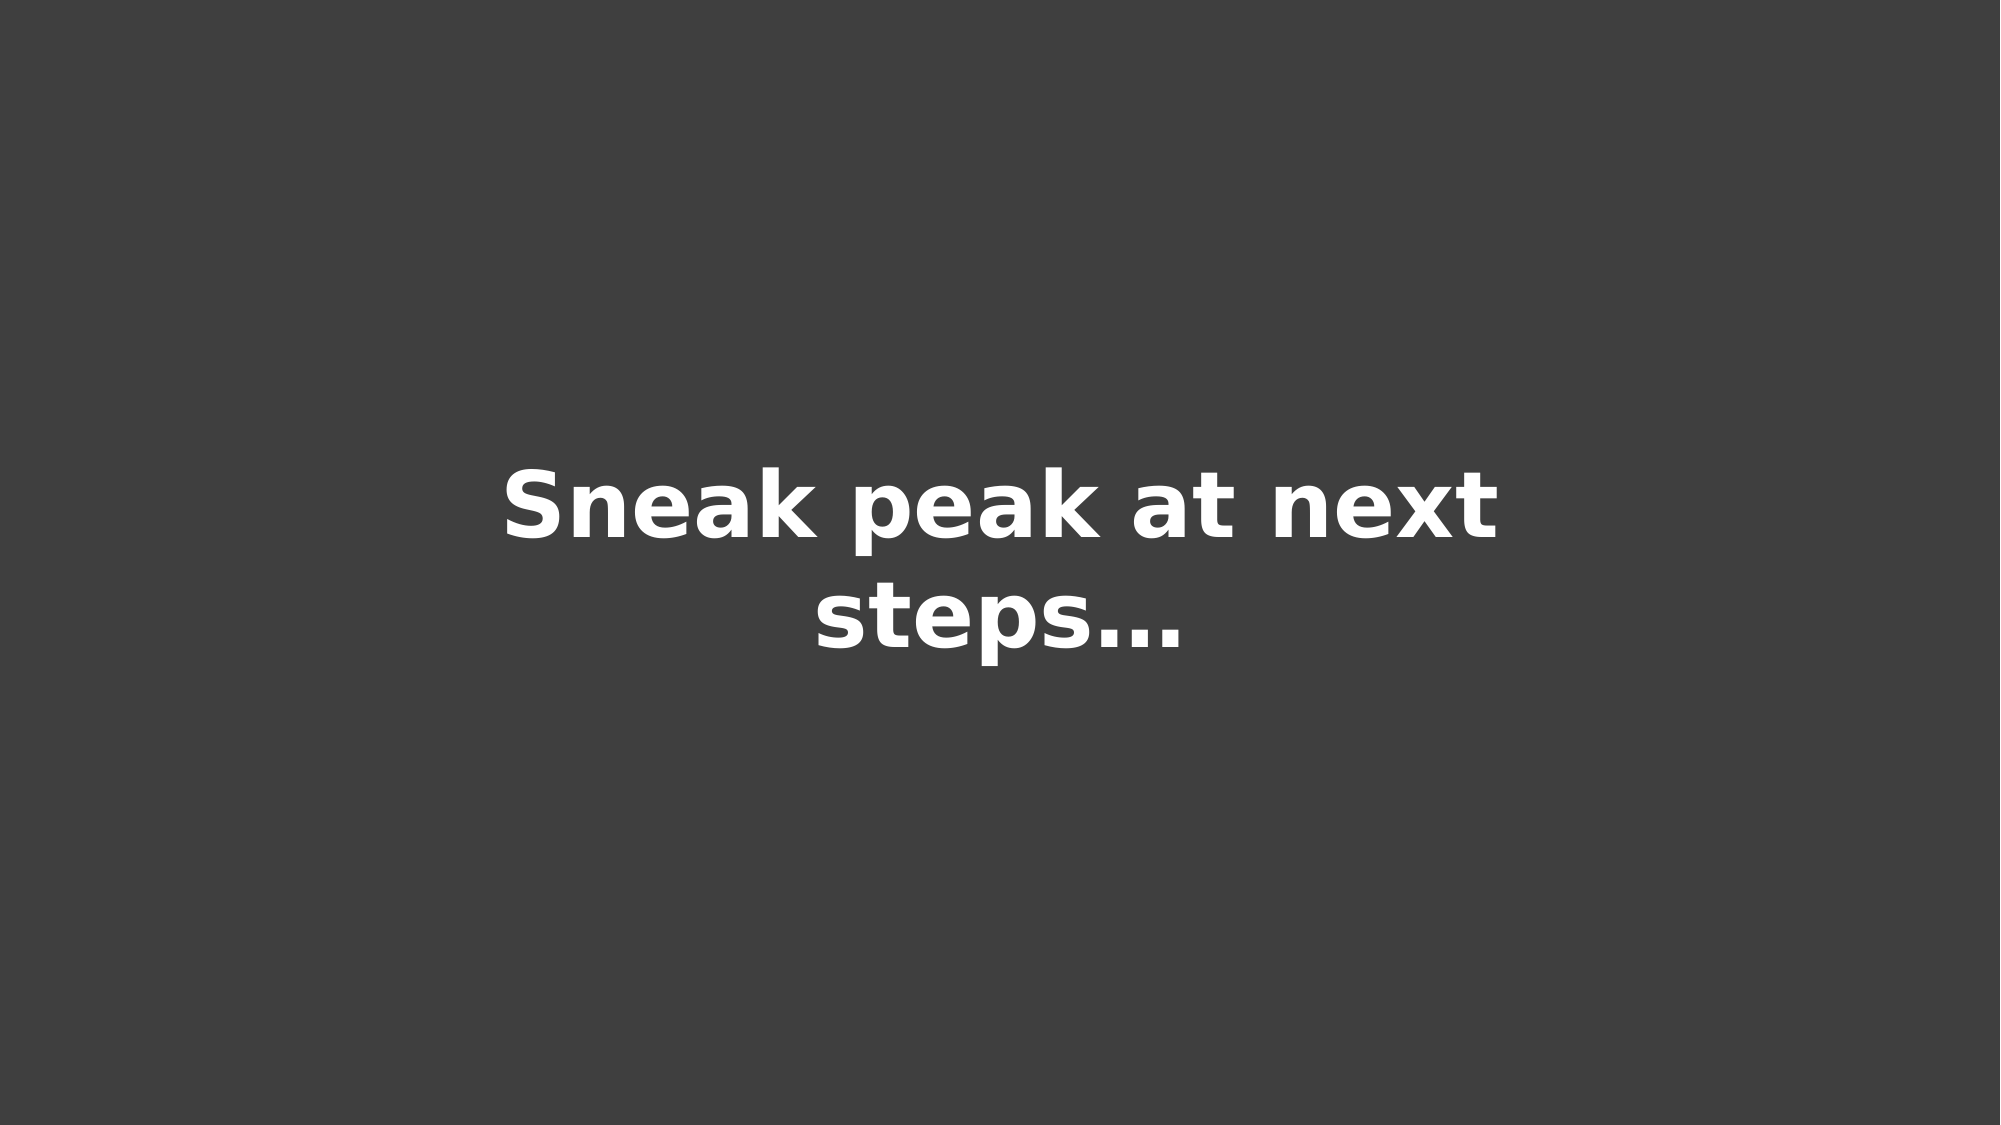

How does warming change…
Sneak peak at next steps…